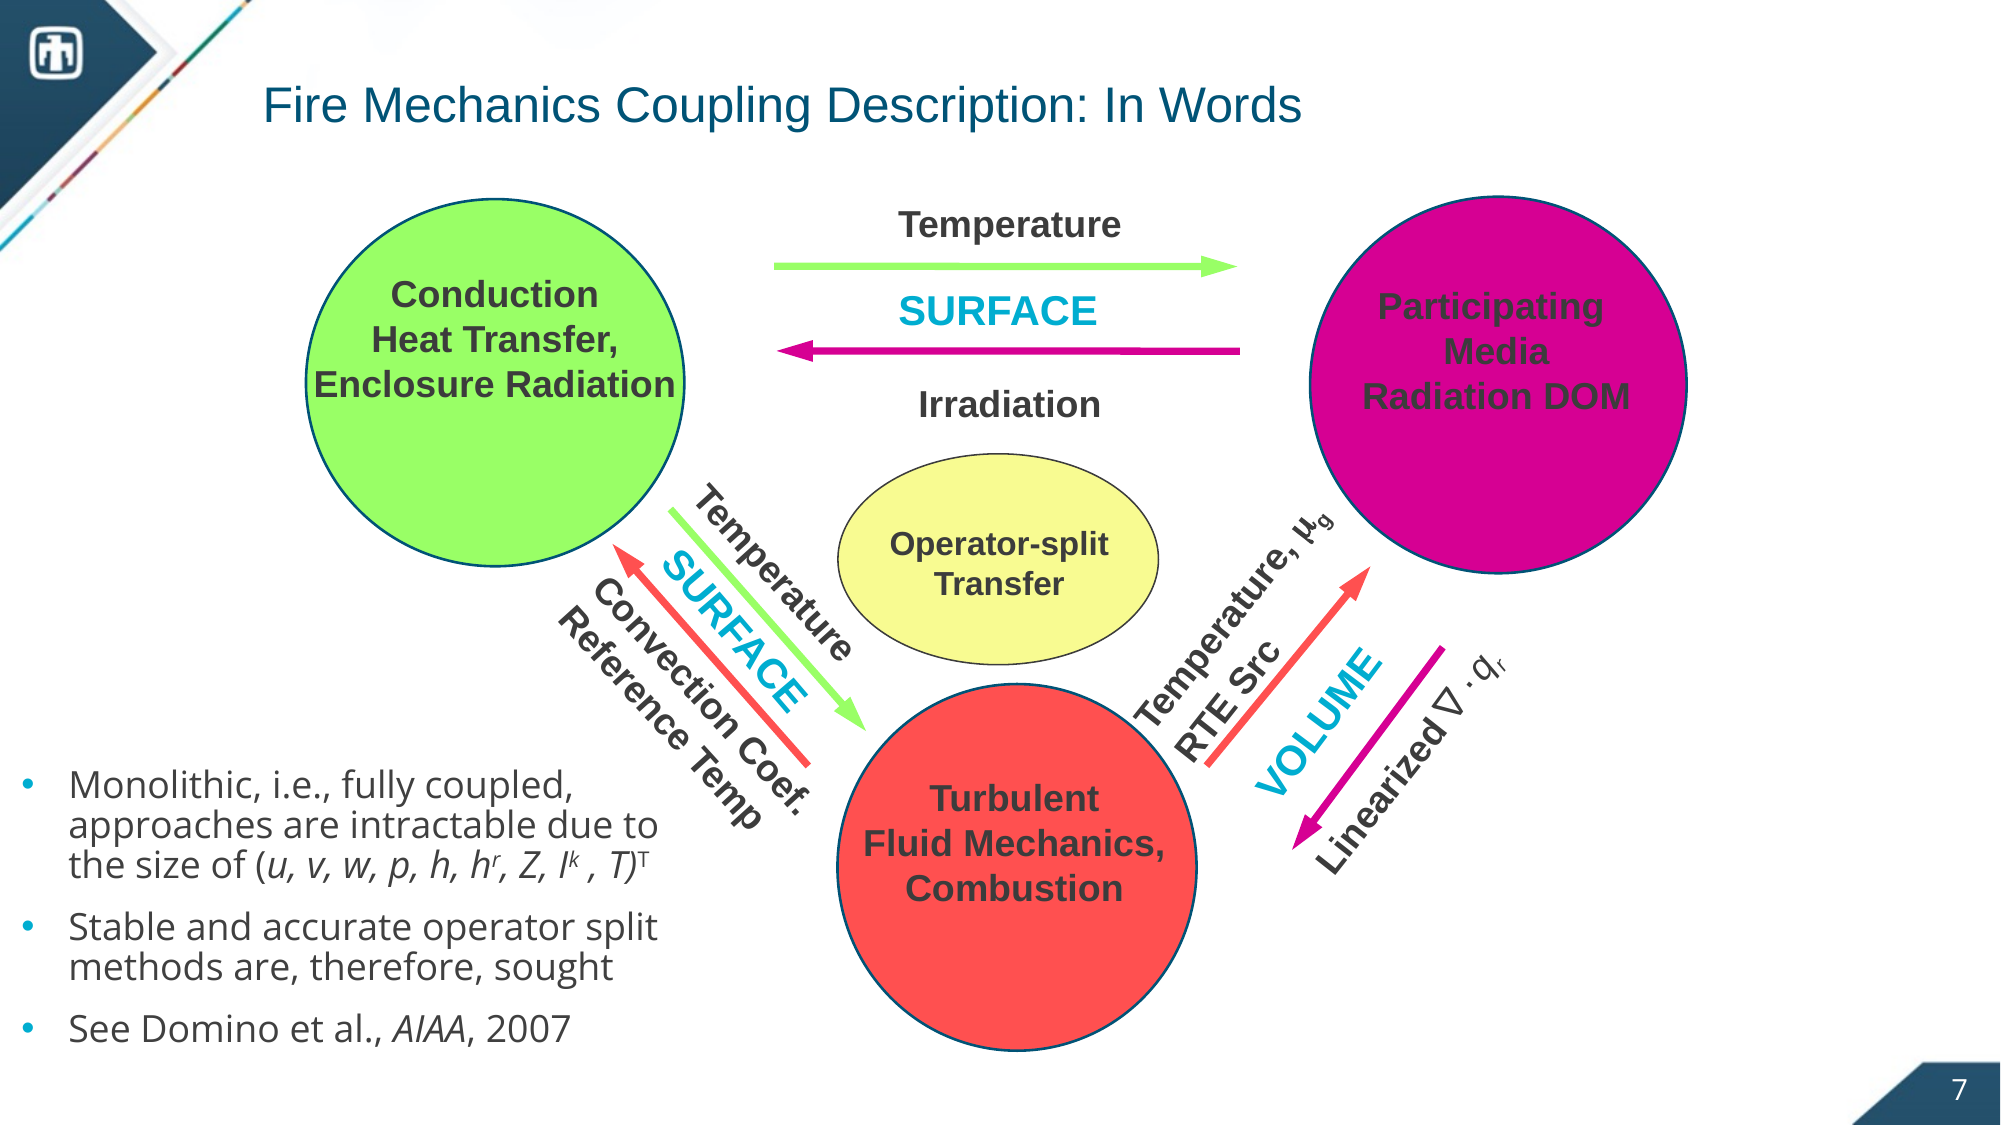

# Fire Mechanics Coupling Description: In Words
Temperature

Irradiation

Conduction
Heat Transfer,
Enclosure Radiation

Participating
Media
Radiation DOM
SURFACE

Operator-split
Transfer
Temperature, μg
RTE Src

Linearized

Temperature

Convection Coef.
Reference Temp

VOLUME
SURFACE
۰qr
Δ

Monolithic, i.e., fully coupled, approaches are intractable due to the size of (u, v, w, p, h, hr, Z, Ik , T)T
Stable and accurate operator split methods are, therefore, sought
See Domino et al., AIAA, 2007

Turbulent
Fluid Mechanics,
Combustion

7